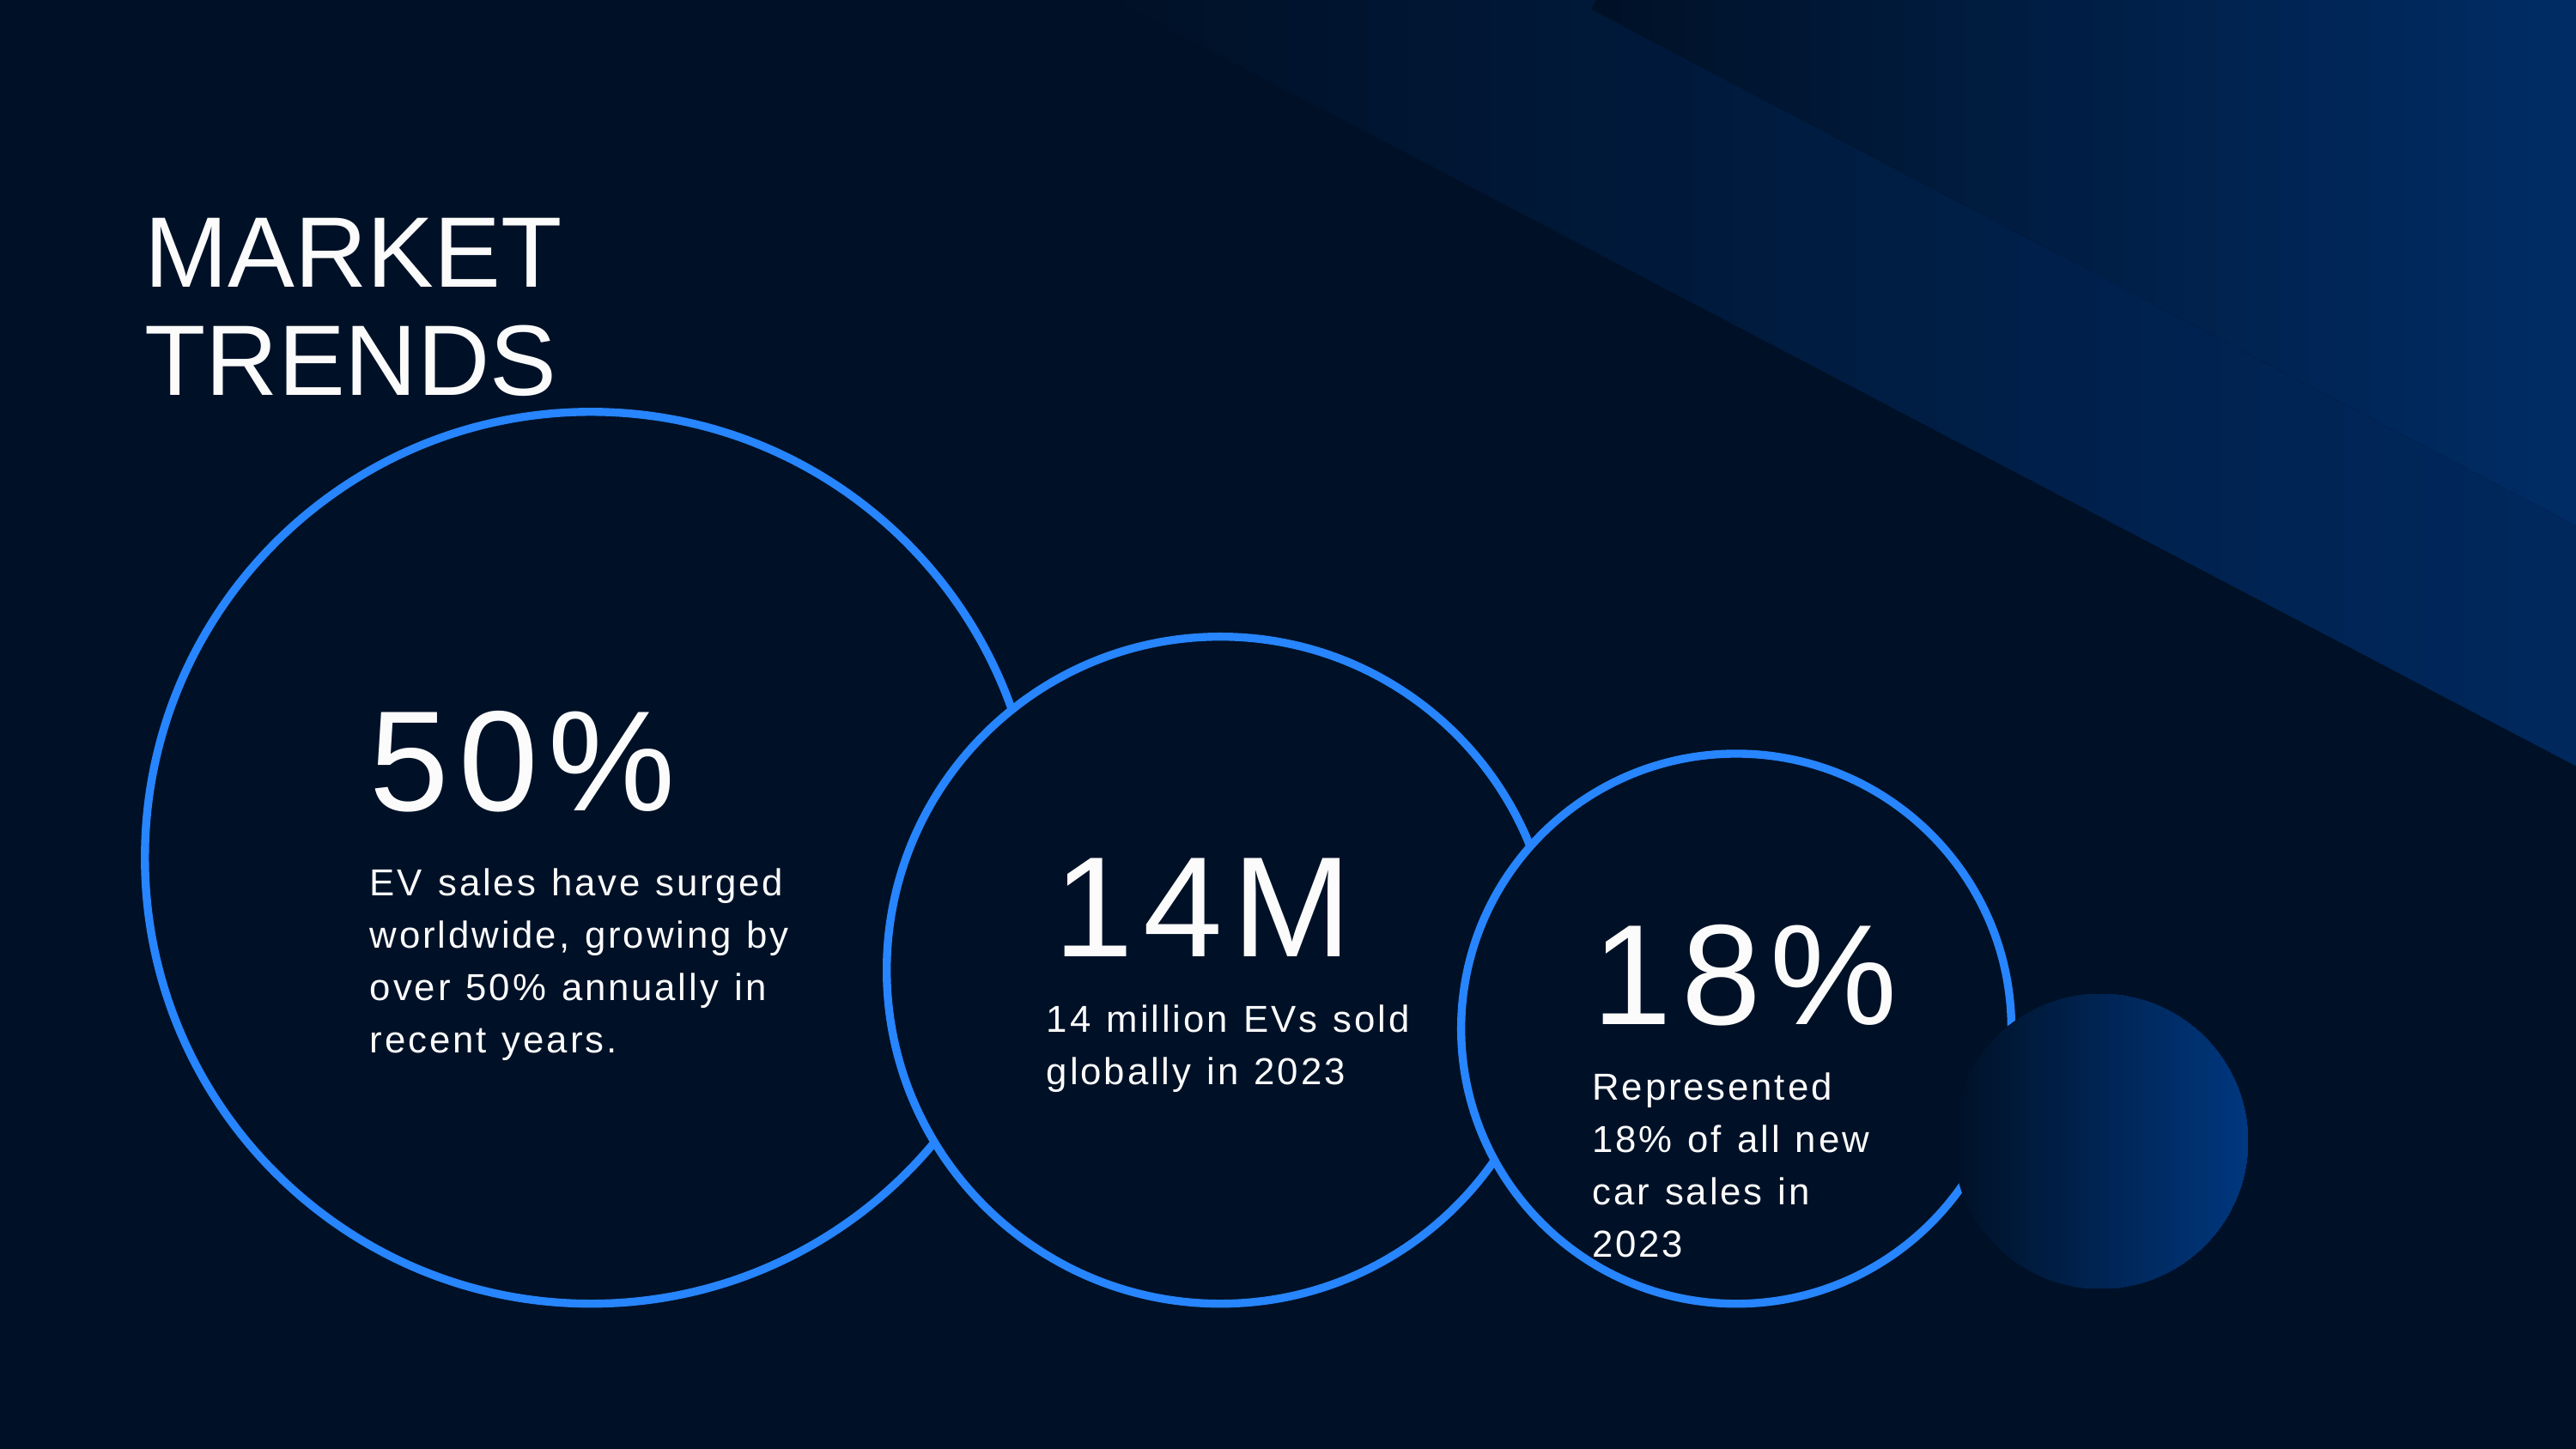

MARKET TRENDS

50%

14M
EV sales have surged worldwide, growing by over 50% annually in recent years.
18%
14 million EVs sold globally in 2023

Represented 18% of all new car sales in 2023